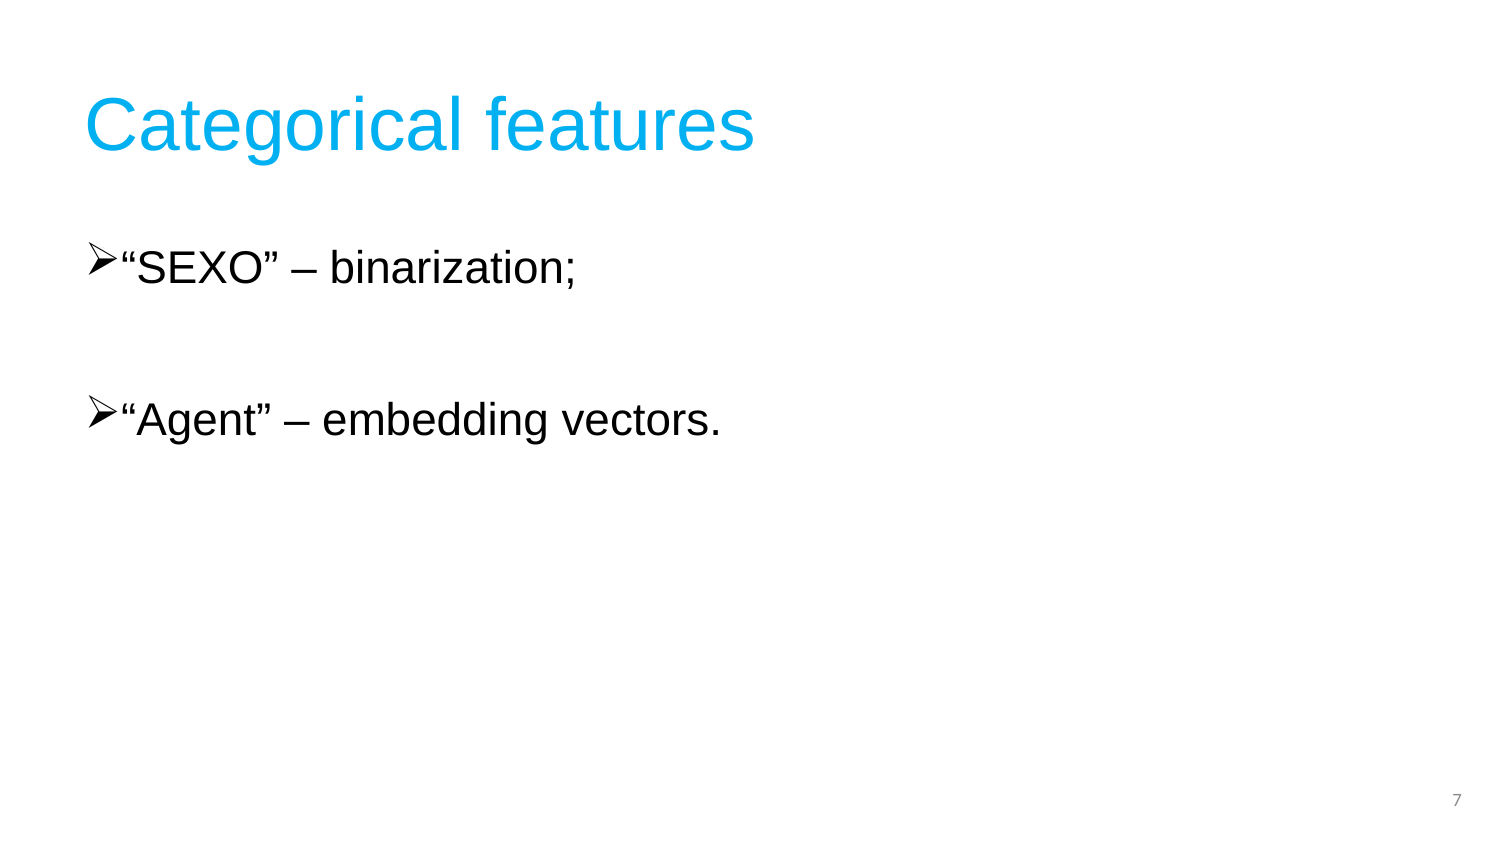

# Categorical features
“SEXO” – binarization;

“Agent” – embedding vectors.
7